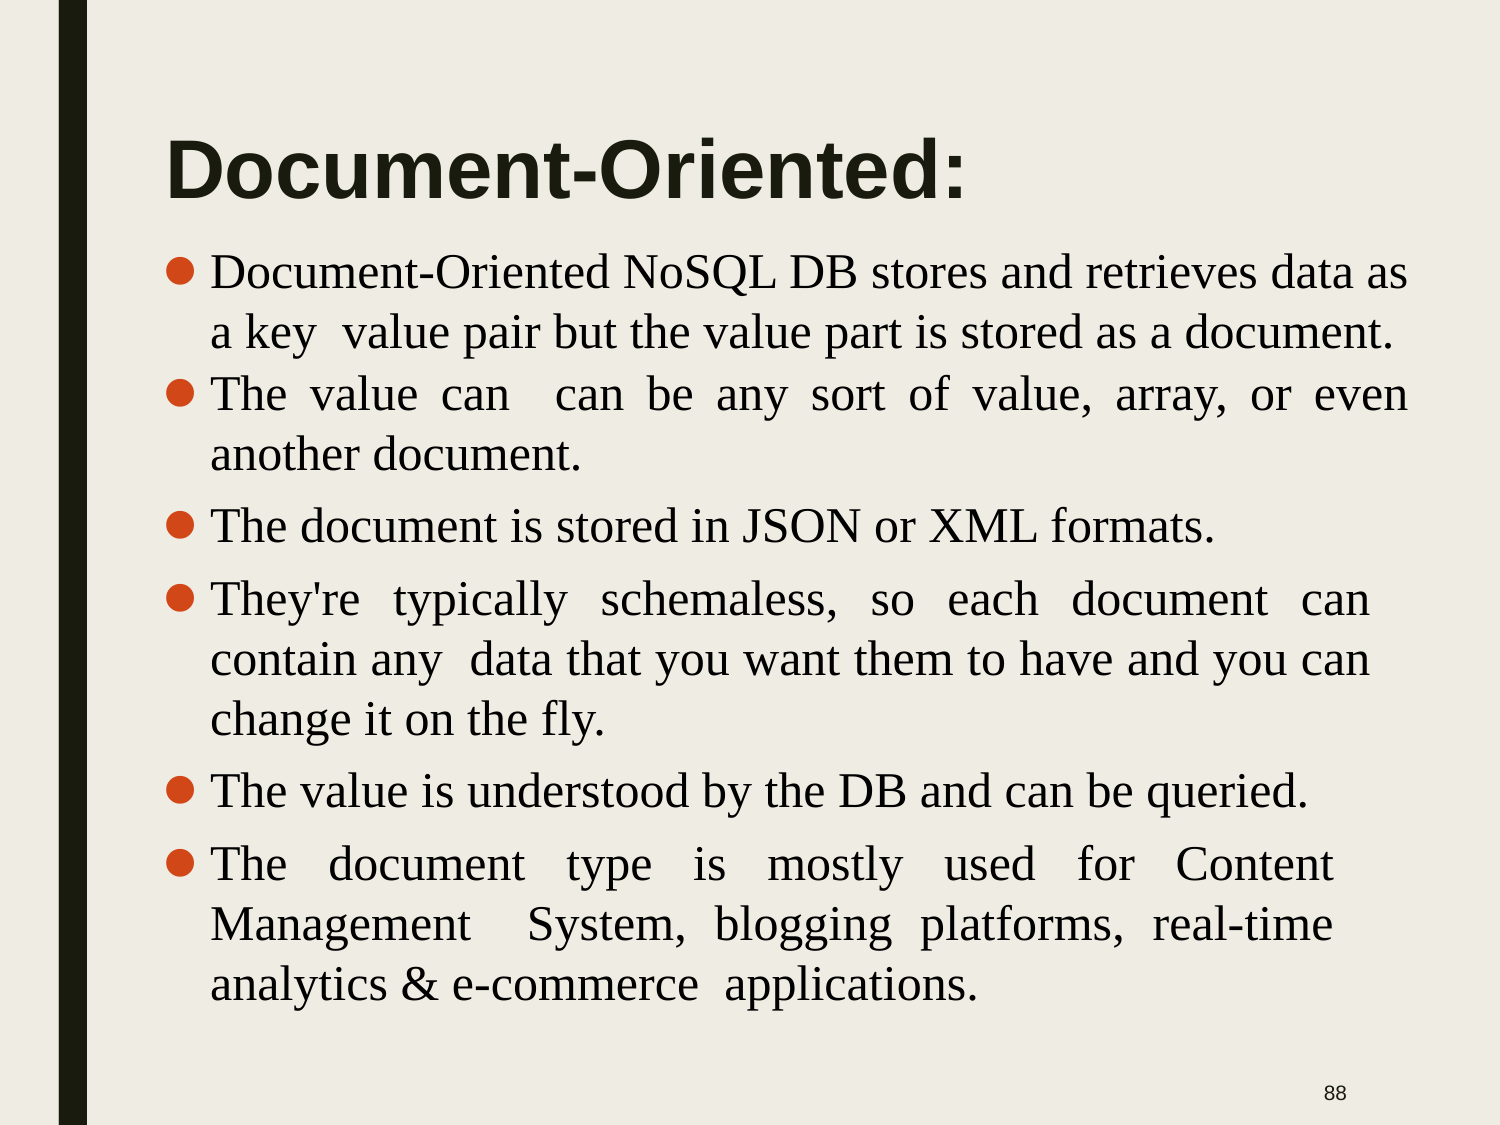

# Document-Oriented:
Document-Oriented NoSQL DB stores and retrieves data as a key  value pair but the value part is stored as a document.
The value can  can be any sort of value, array, or even another document.
The document is stored in JSON or XML formats.
They're typically schemaless, so each document can contain any  data that you want them to have and you can change it on the fly.
The value is understood by the DB and can be queried.
The document type is mostly used for Content Management  System, blogging platforms, real-time analytics & e-commerce  applications.

88